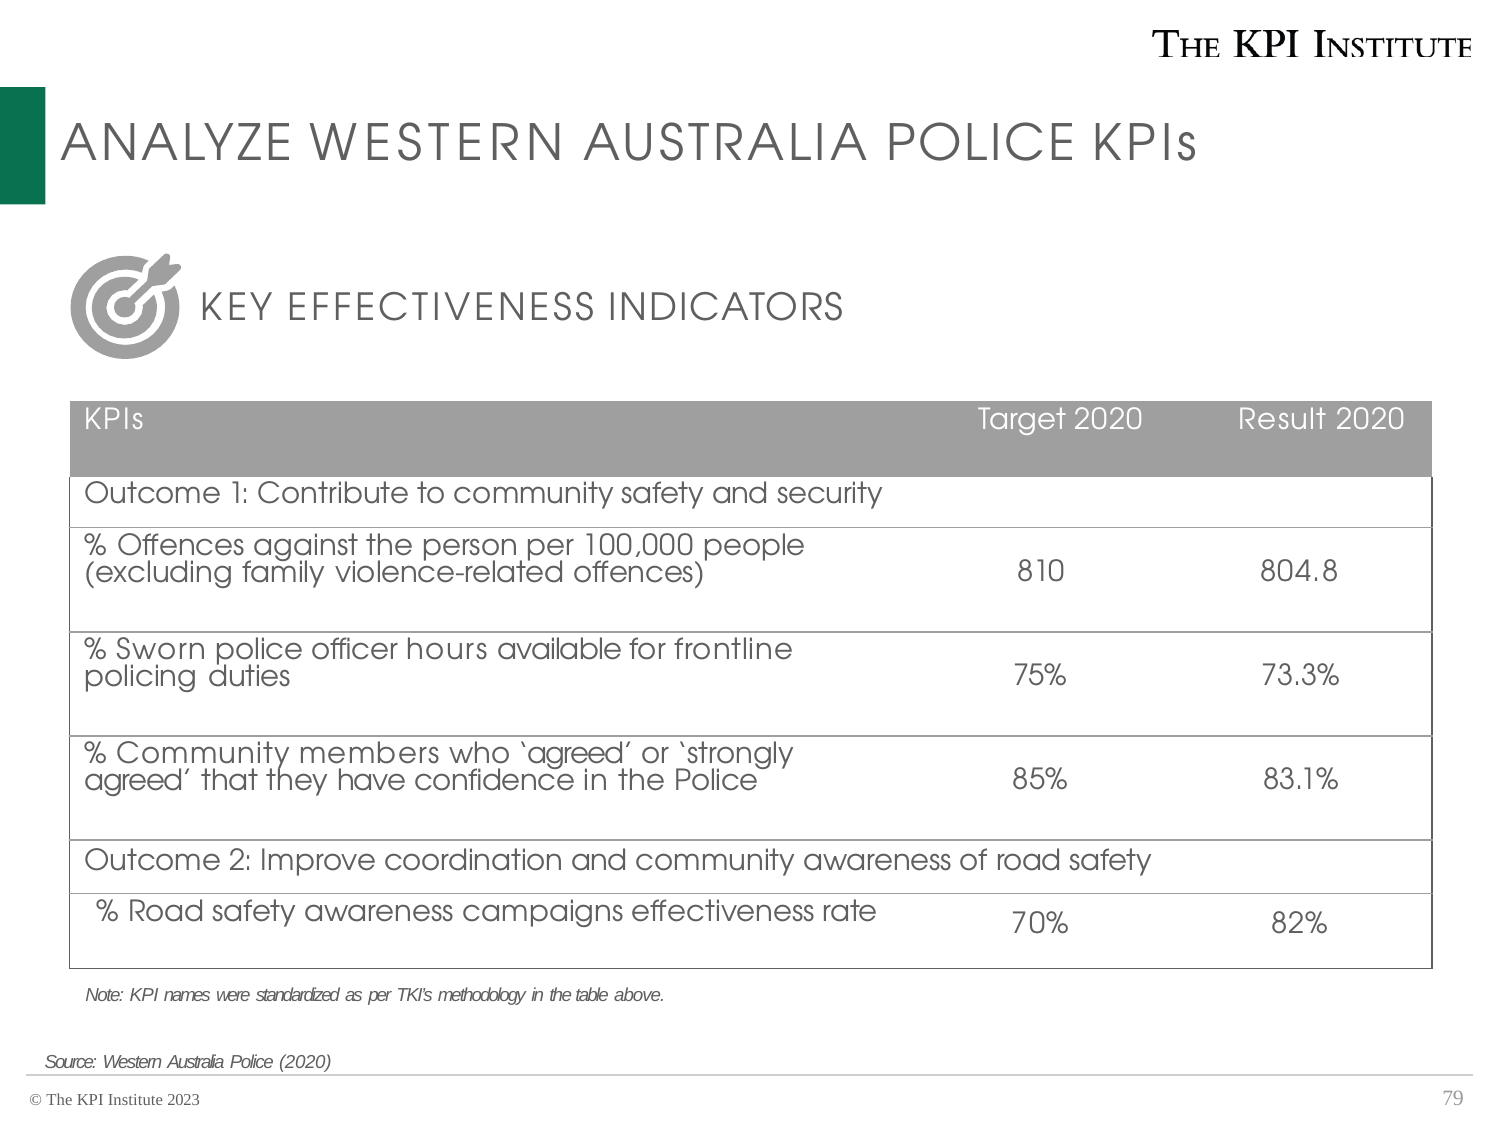

# ANALYZE WESTERN AUSTRALIA POLICE KPIs

KEY EFFECTIVENESS INDICATORS
| KPIs | Target 2020 | Result 2020 |
| --- | --- | --- |
| Outcome 1: Contribute to community safety and security |  |  |
| % Offences against the person per 100,000 people (excluding family violence-related offences) | 810 | 804.8 |
| % Sworn police officer hours available for frontline policing duties | 75% | 73.3% |
| % Community members who ‘agreed’ or ‘strongly agreed’ that they have confidence in the Police | 85% | 83.1% |
| Outcome 2: Improve coordination and community awareness of road safety |  |  |
| % Road safety awareness campaigns effectiveness rate | 70% | 82% |
Note: KPI names were standardized as per TKI’s methodology in the table above.
79
Source: Western Australia Police (2020)
© The KPI Institute 2023